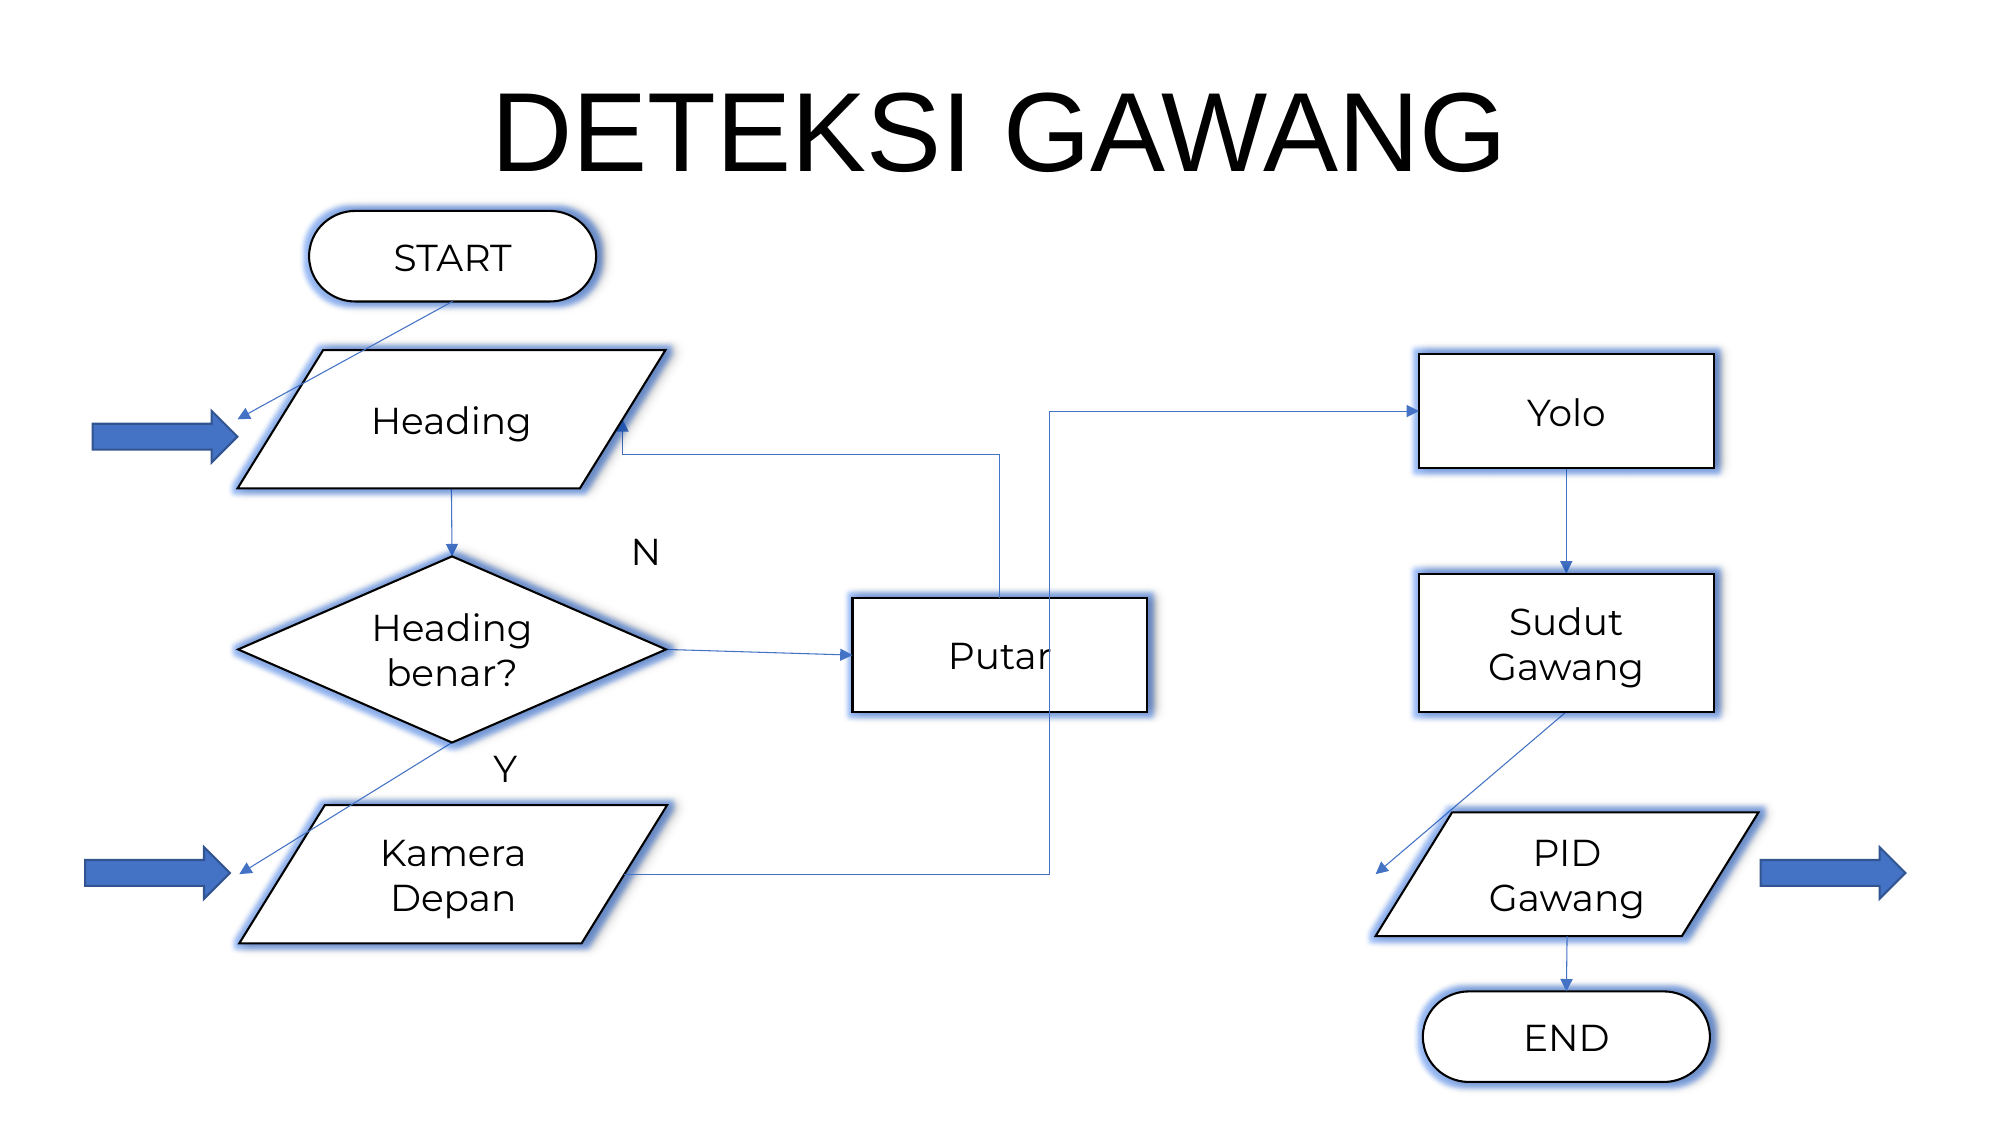

# DETEKSI GAWANG
START
Heading
Yolo

N
Heading benar?
Sudut Gawang
Putar
Y
Kamera Depan
PID Gawang

END